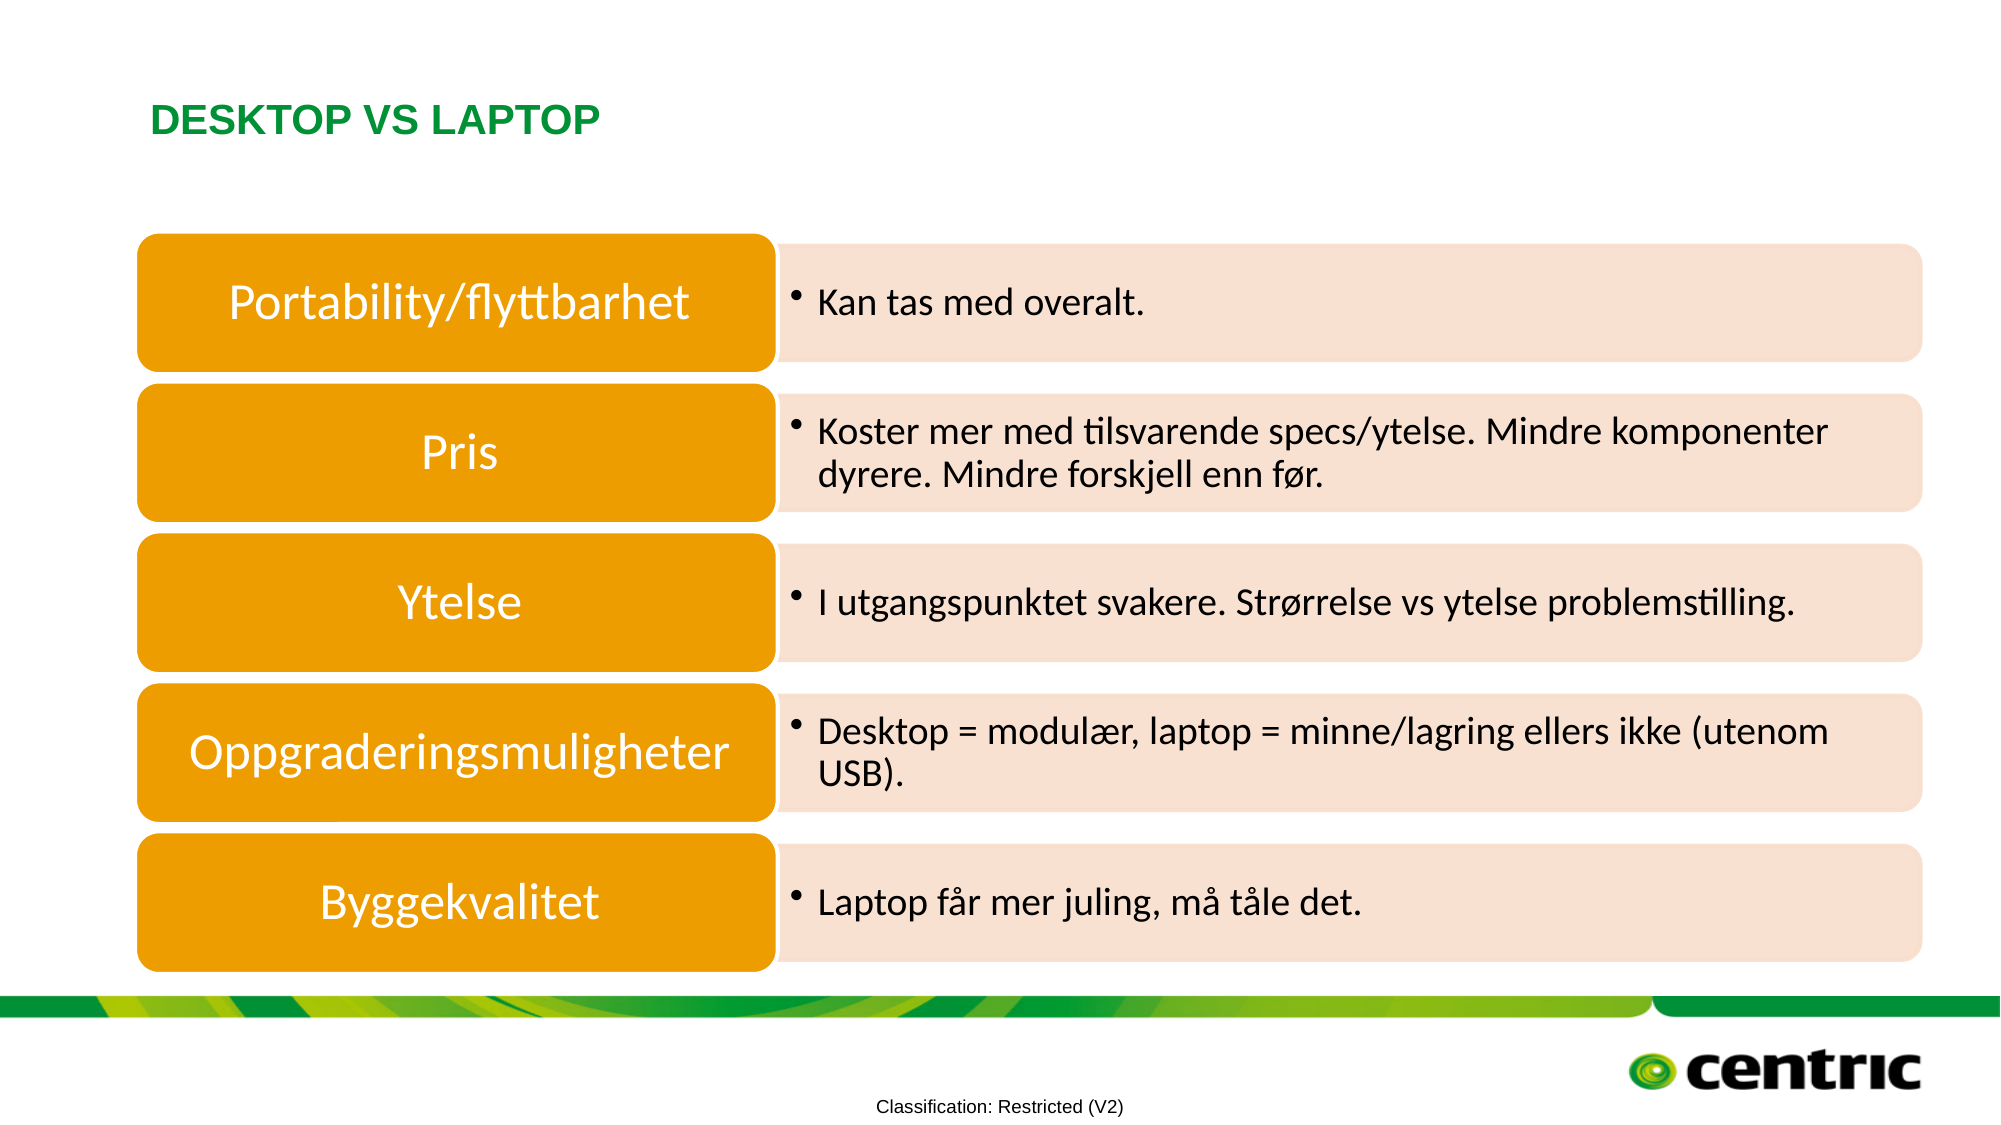

# Desktop vs laptop
Kan tas med overalt.
Portability/flyttbarhet
Koster mer med tilsvarende specs/ytelse. Mindre komponenter dyrere. Mindre forskjell enn før.
Pris
I utgangspunktet svakere. Strørrelse vs ytelse problemstilling.
Ytelse
Desktop = modulær, laptop = minne/lagring ellers ikke (utenom USB).
Oppgraderingsmuligheter
Laptop får mer juling, må tåle det.
Byggekvalitet
TITLE PRESENTATION
October 7, 2022